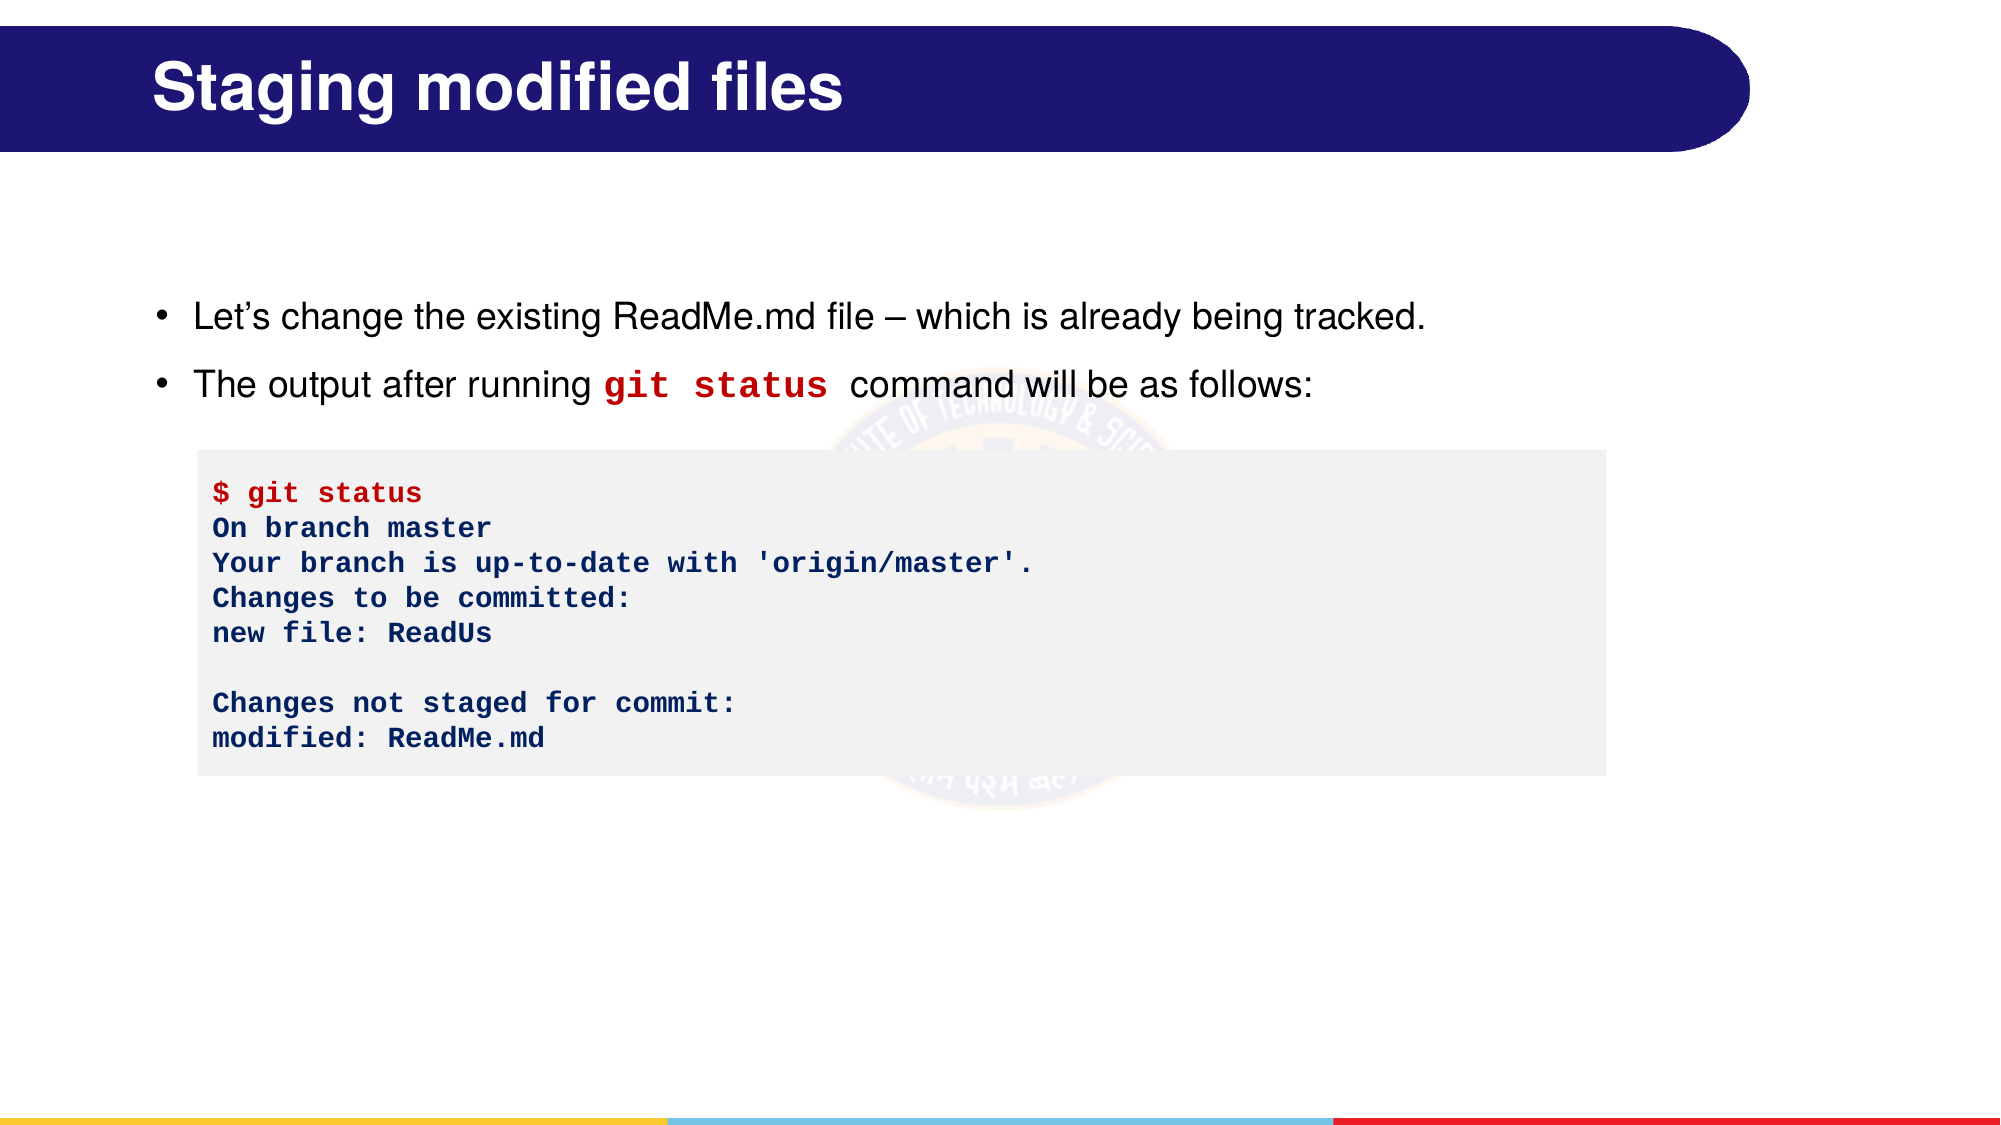

# Staging modified files

Let’s change the existing ReadMe.md file – which is already being tracked.
The output after running git status command will be as follows:

$ git status
On branch master
Your branch is up-to-date with 'origin/master'.
Changes to be committed:
new file: ReadUs

Changes not staged for commit:
modified: ReadMe.md